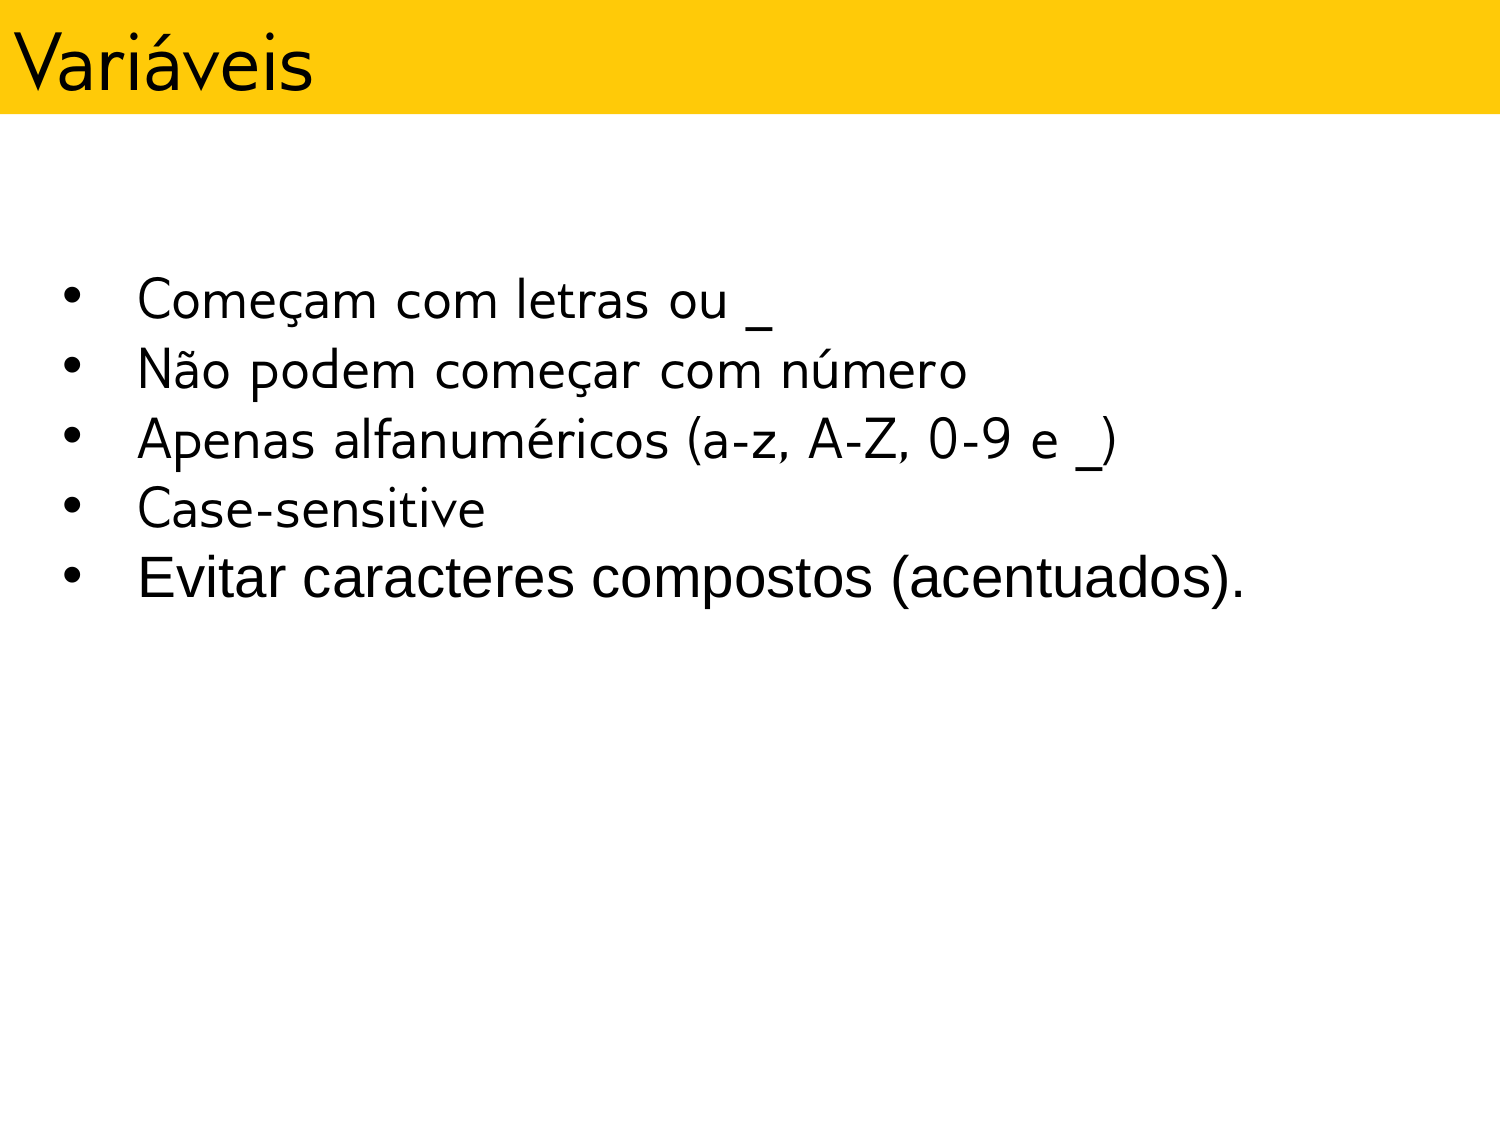

Variáveis
Começam com letras ou _
Não podem começar com número
Apenas alfanuméricos (a-z, A-Z, 0-9 e _)
Case-sensitive
Evitar caracteres compostos (acentuados).